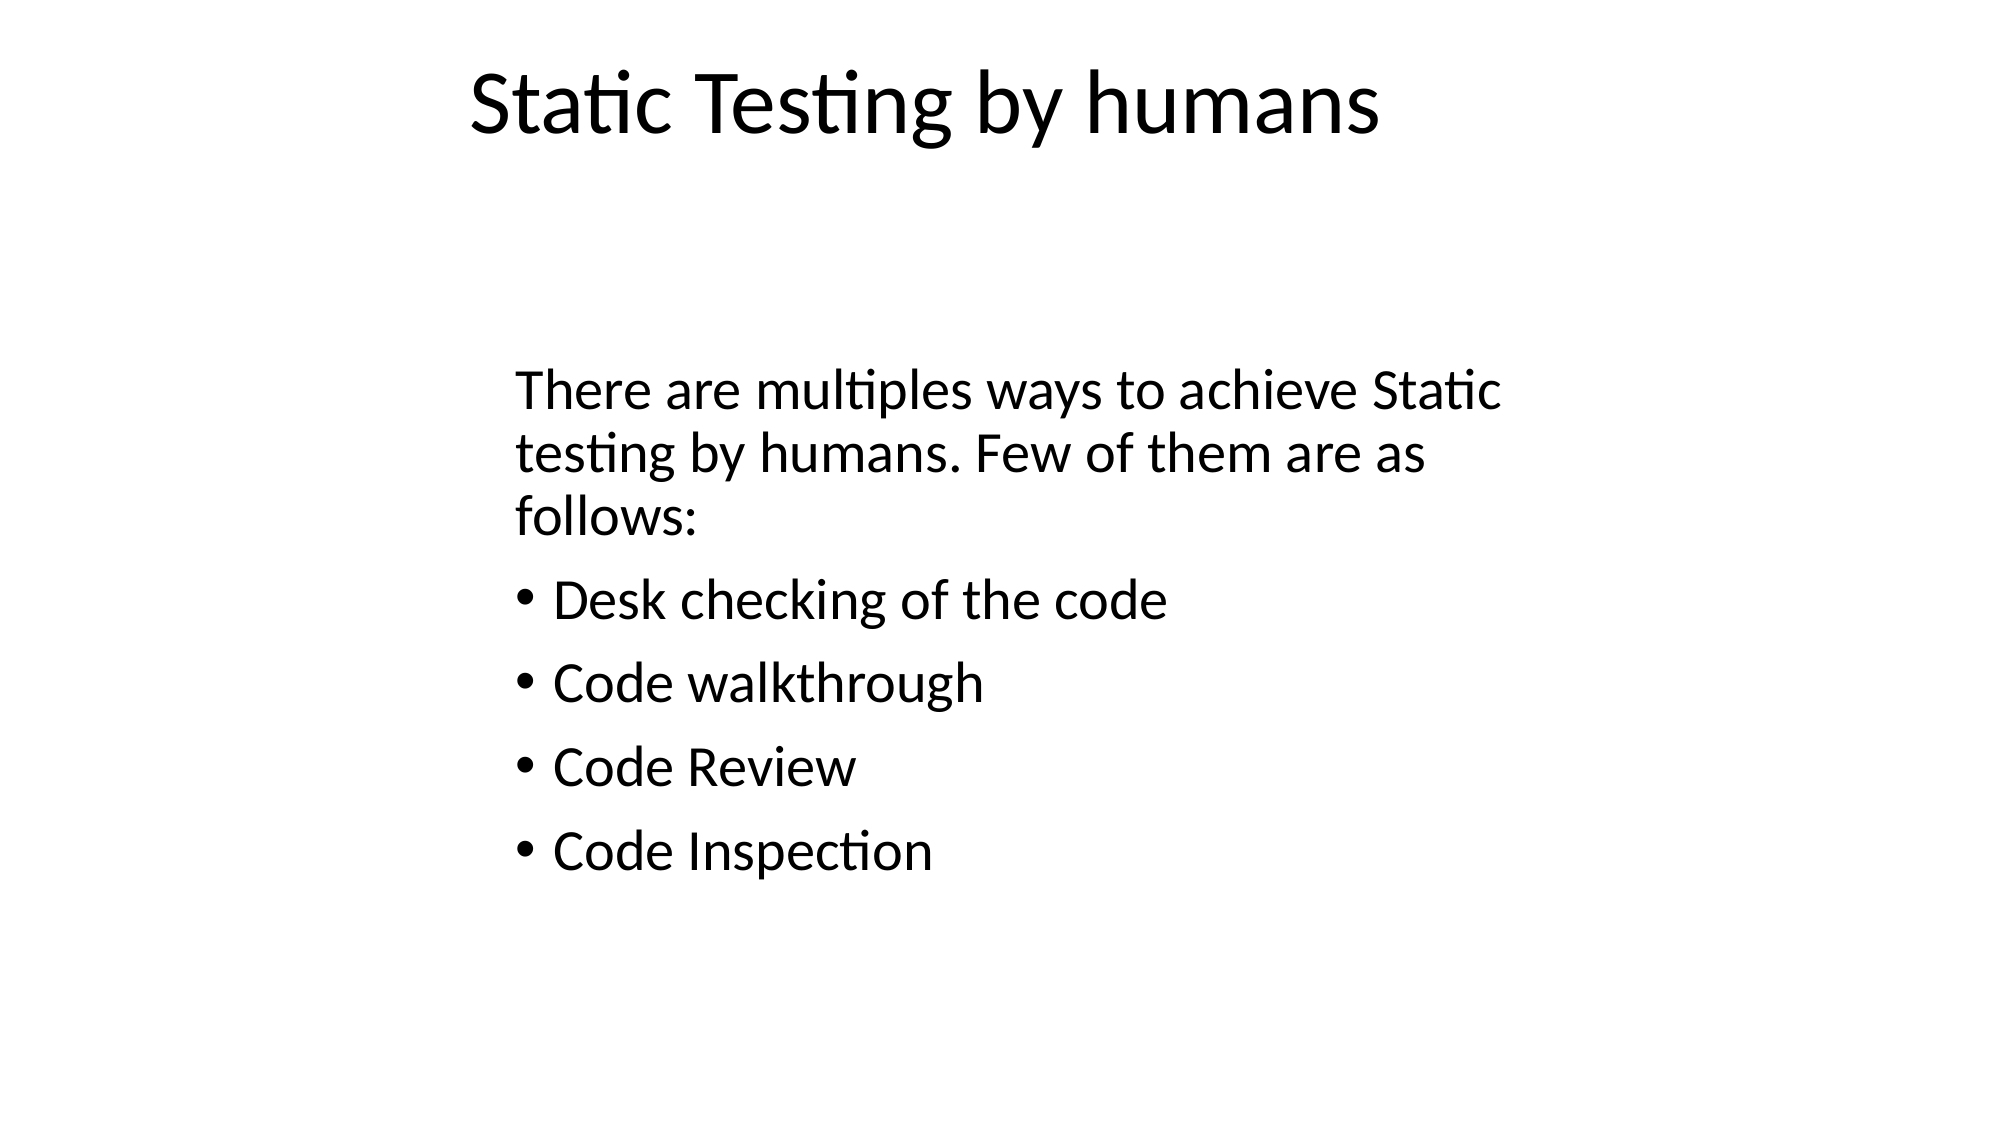

# Static Testing by humans
There are multiples ways to achieve Static testing by humans. Few of them are as follows:
Desk checking of the code
Code walkthrough
Code Review
Code Inspection